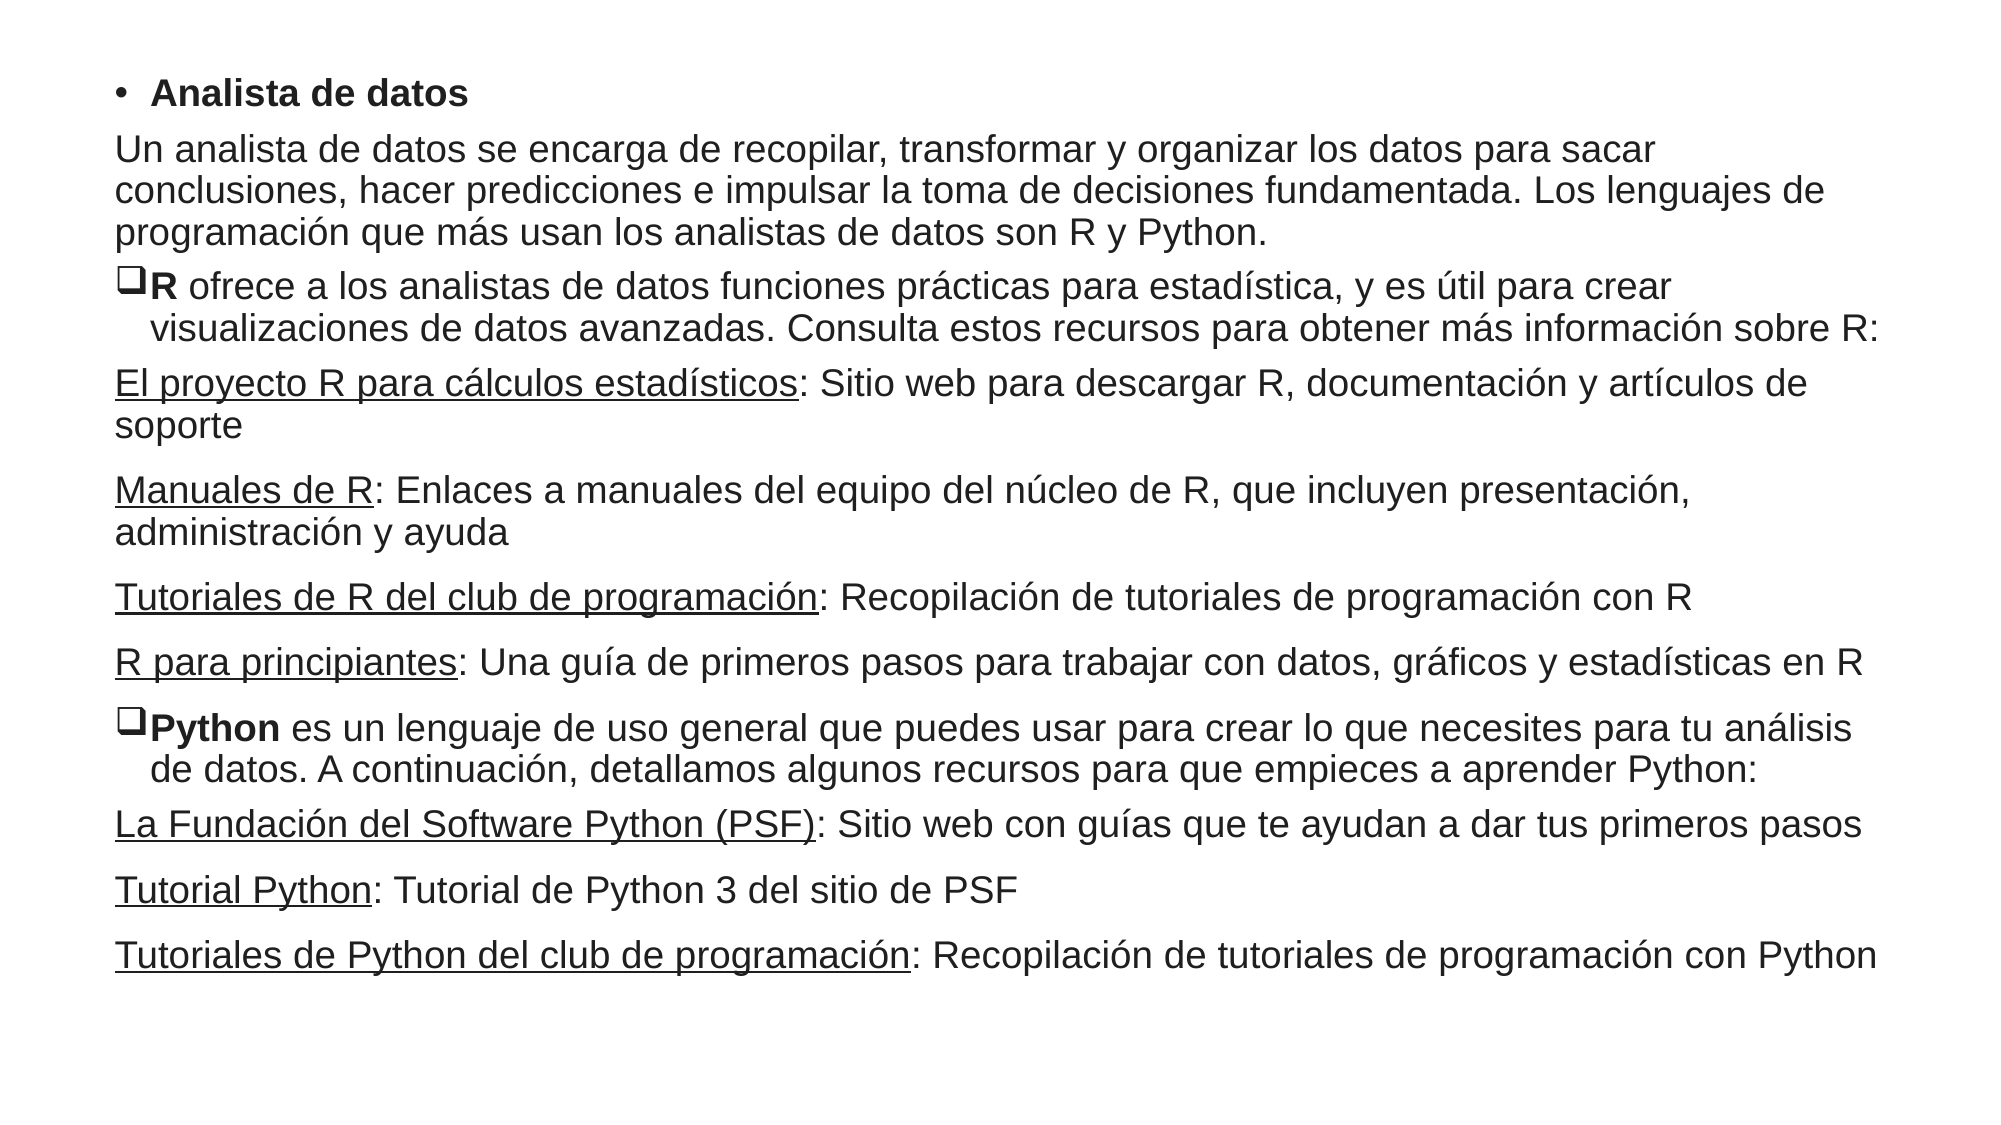

Analista de datos
Un analista de datos se encarga de recopilar, transformar y organizar los datos para sacar conclusiones, hacer predicciones e impulsar la toma de decisiones fundamentada. Los lenguajes de programación que más usan los analistas de datos son R y Python.
R ofrece a los analistas de datos funciones prácticas para estadística, y es útil para crear visualizaciones de datos avanzadas. Consulta estos recursos para obtener más información sobre R:
El proyecto R para cálculos estadísticos: Sitio web para descargar R, documentación y artículos de soporte
Manuales de R: Enlaces a manuales del equipo del núcleo de R, que incluyen presentación, administración y ayuda
Tutoriales de R del club de programación: Recopilación de tutoriales de programación con R
R para principiantes: Una guía de primeros pasos para trabajar con datos, gráficos y estadísticas en R
Python es un lenguaje de uso general que puedes usar para crear lo que necesites para tu análisis de datos. A continuación, detallamos algunos recursos para que empieces a aprender Python:
La Fundación del Software Python (PSF): Sitio web con guías que te ayudan a dar tus primeros pasos
Tutorial Python: Tutorial de Python 3 del sitio de PSF
Tutoriales de Python del club de programación: Recopilación de tutoriales de programación con Python